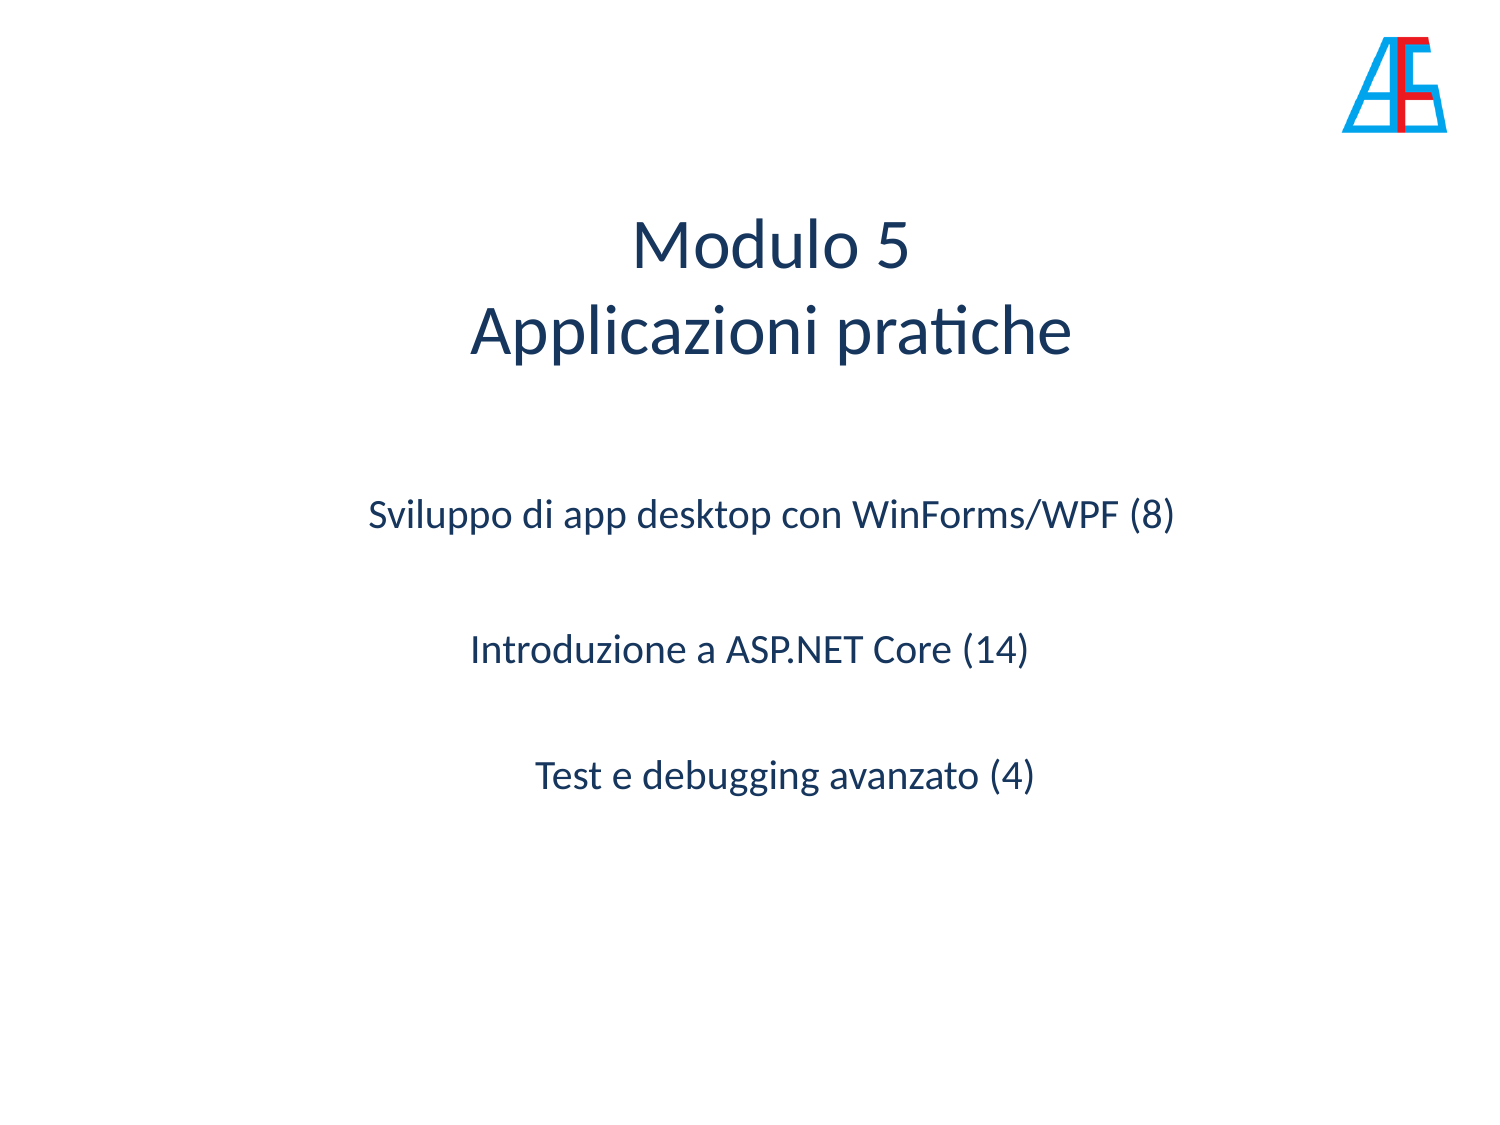

# Modulo 5 Applicazioni pratiche
Sviluppo di app desktop con WinForms/WPF (8)
Introduzione a ASP.NET Core (14)
Test e debugging avanzato (4)